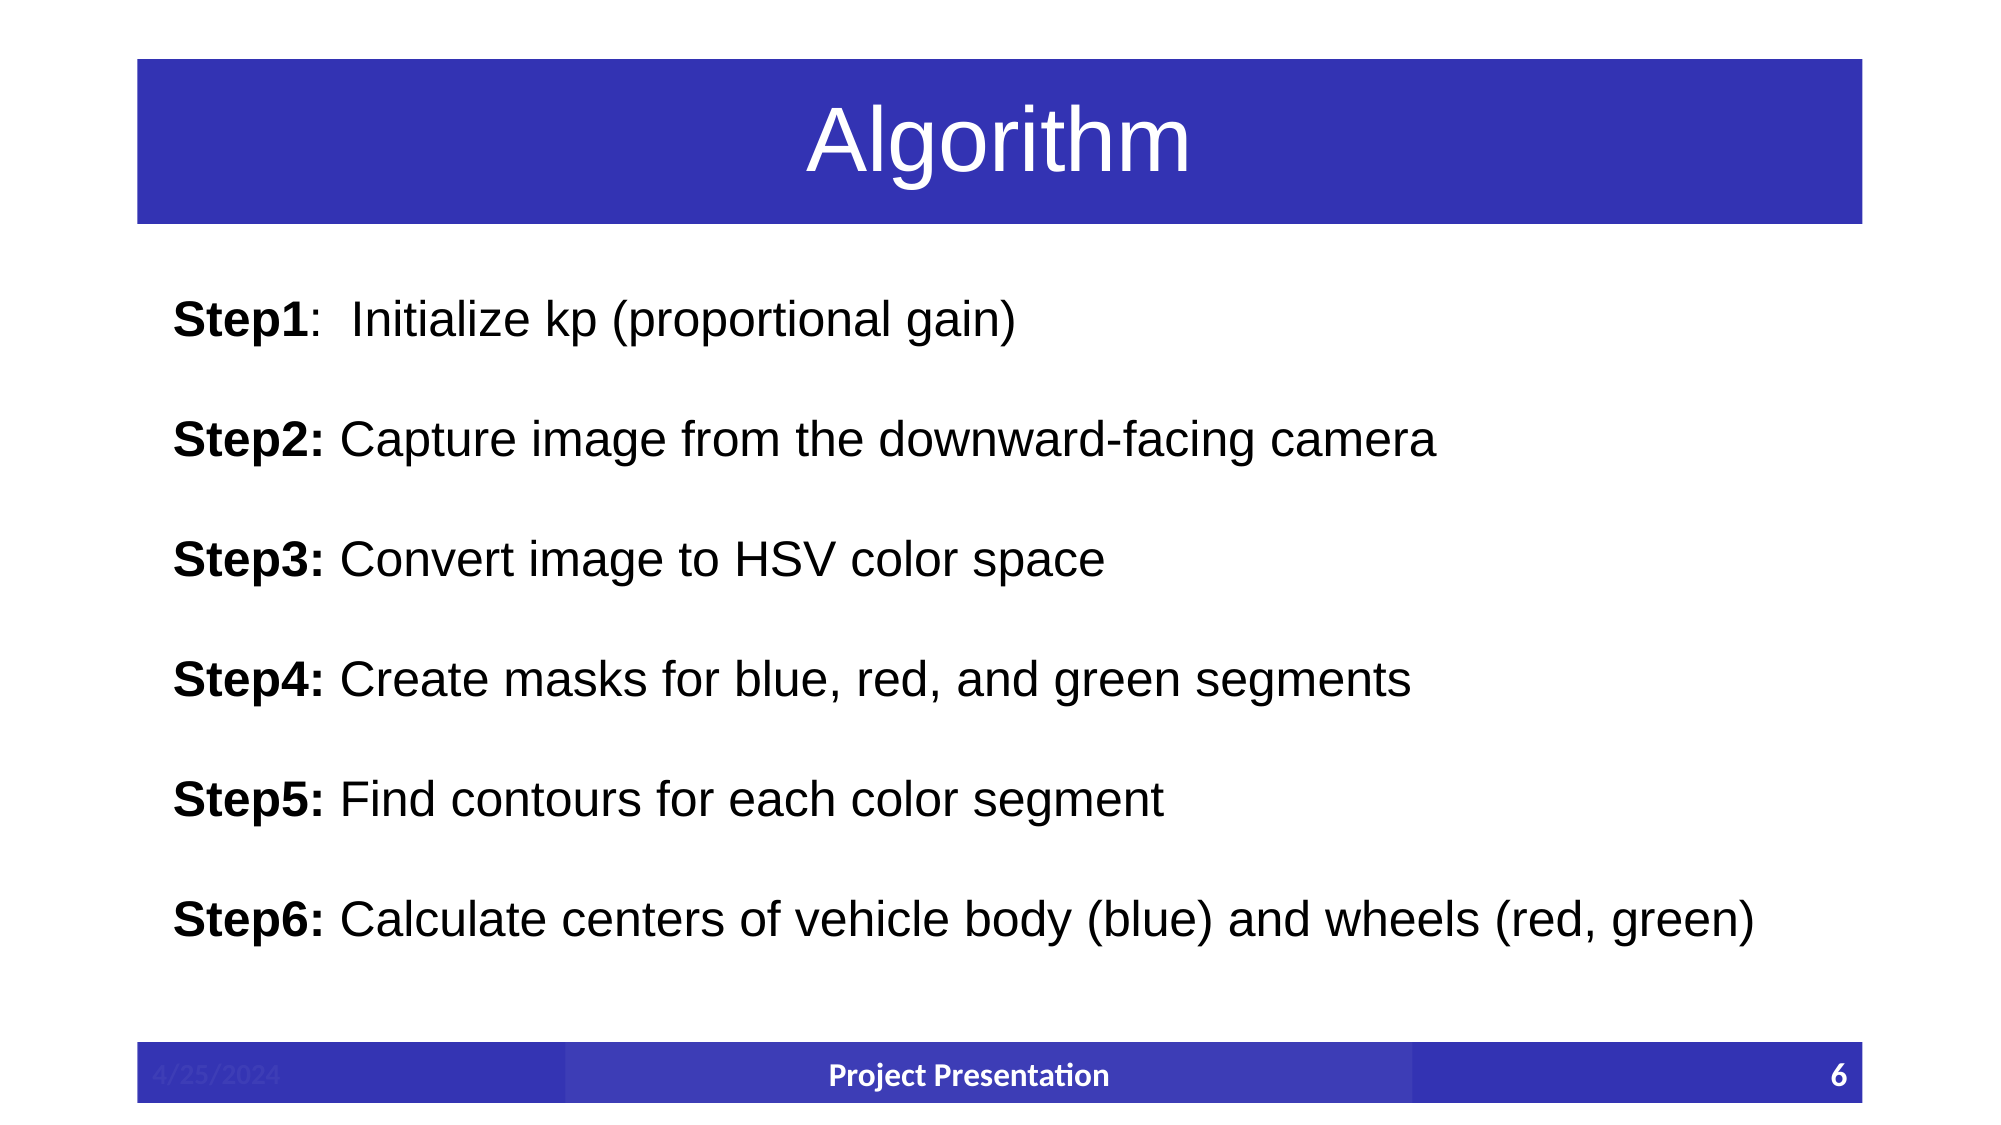

# Algorithm
Step1:  Initialize kp (proportional gain)

Step2: Capture image from the downward-facing camera

Step3: Convert image to HSV color space

Step4: Create masks for blue, red, and green segments

Step5: Find contours for each color segment

Step6: Calculate centers of vehicle body (blue) and wheels (red, green)
4/25/2024
Project Presentation
6